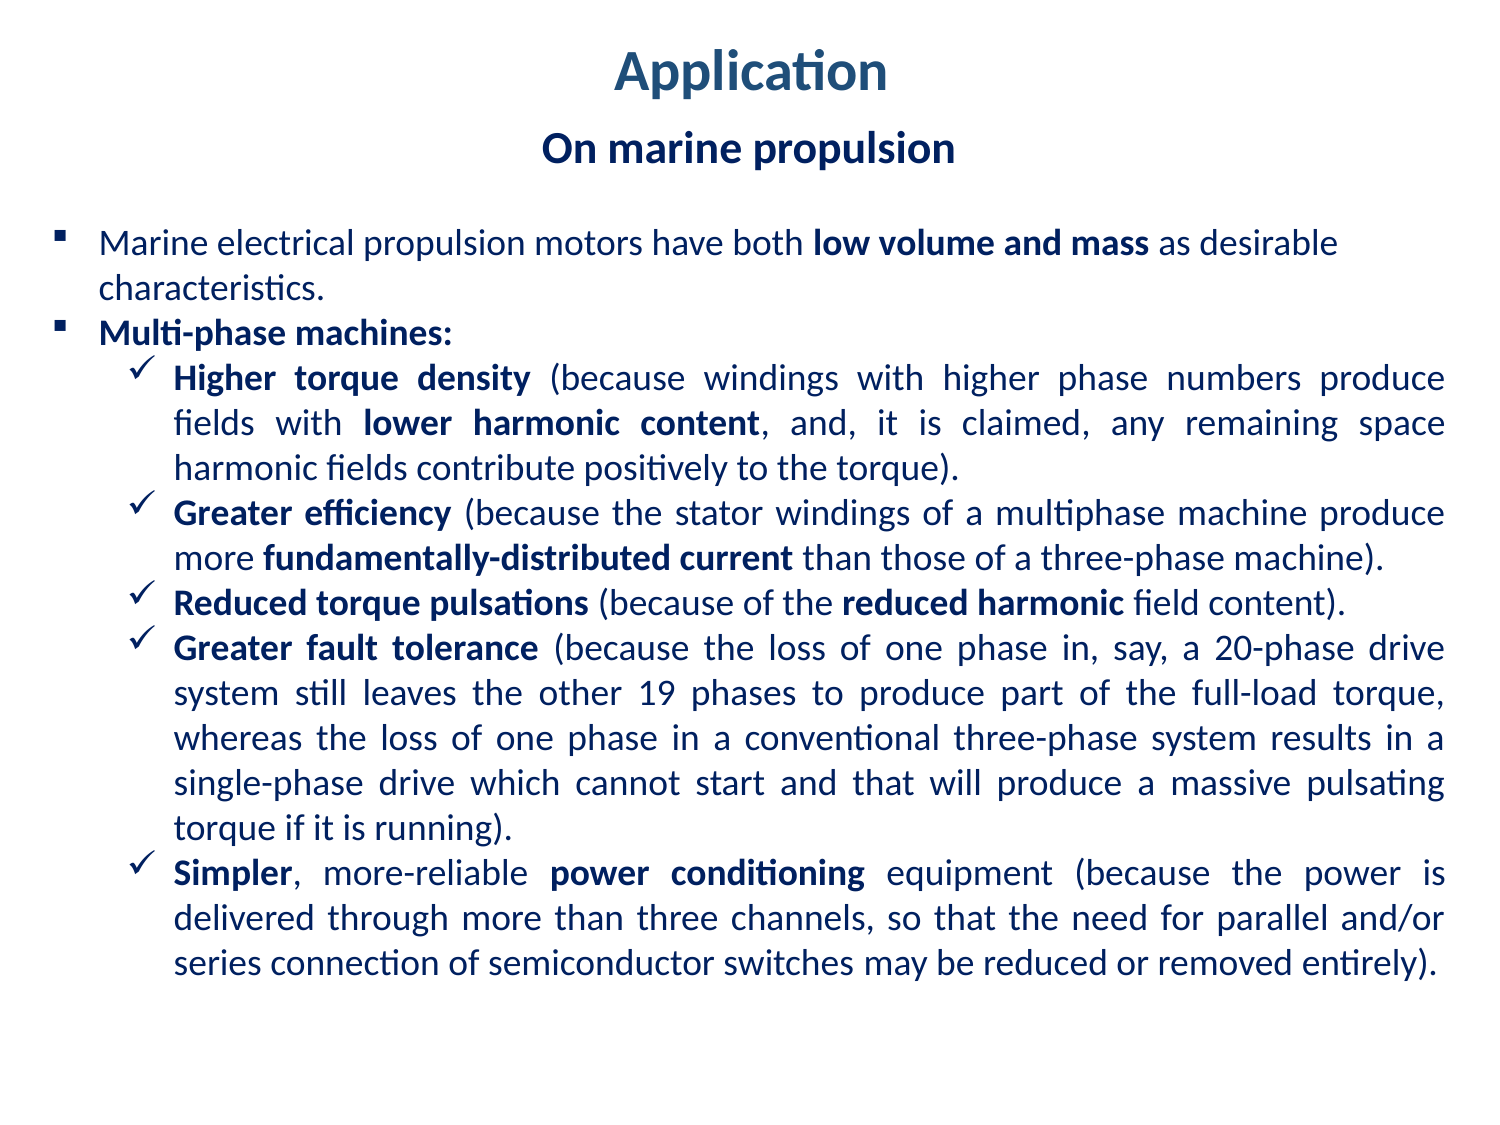

Application
On marine propulsion

Marine electrical propulsion motors have both low volume and mass as desirable characteristics.
Multi-phase machines:
Higher torque density (because windings with higher phase numbers produce fields with lower harmonic content, and, it is claimed, any remaining space harmonic fields contribute positively to the torque).
Greater efficiency (because the stator windings of a multiphase machine produce more fundamentally-distributed current than those of a three-phase machine).
Reduced torque pulsations (because of the reduced harmonic field content).
Greater fault tolerance (because the loss of one phase in, say, a 20-phase drive system still leaves the other 19 phases to produce part of the full-load torque, whereas the loss of one phase in a conventional three-phase system results in a single-phase drive which cannot start and that will produce a massive pulsating torque if it is running).
Simpler, more-reliable power conditioning equipment (because the power is delivered through more than three channels, so that the need for parallel and/or series connection of semiconductor switches may be reduced or removed entirely).